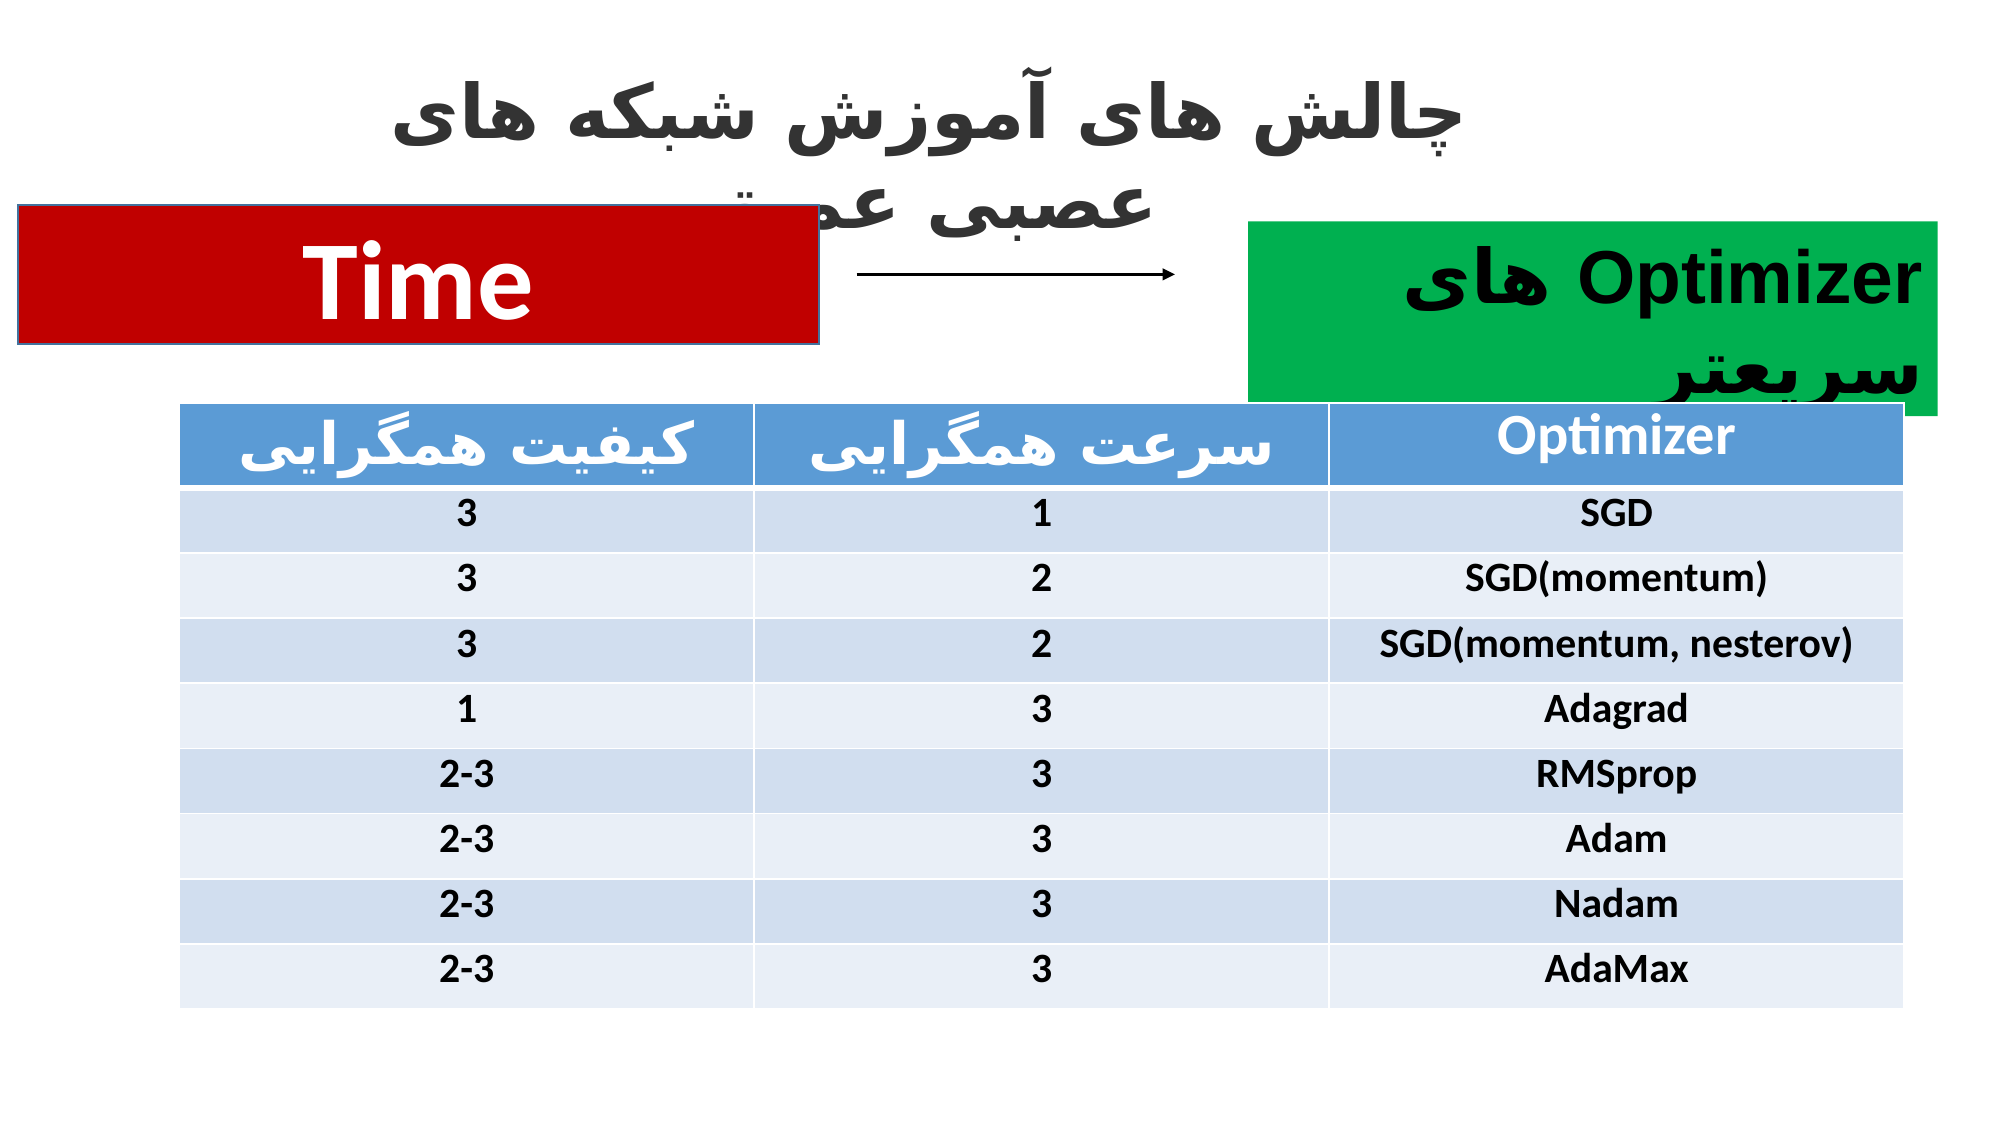

چالش های آموزش شبکه های عصبی عمیق
Time
Optimizer های سریعتر
| کیفیت همگرایی | سرعت همگرایی | Optimizer |
| --- | --- | --- |
| 3 | 1 | SGD |
| 3 | 2 | SGD(momentum) |
| 3 | 2 | SGD(momentum, nesterov) |
| 1 | 3 | Adagrad |
| 2-3 | 3 | RMSprop |
| 2-3 | 3 | Adam |
| 2-3 | 3 | Nadam |
| 2-3 | 3 | AdaMax |